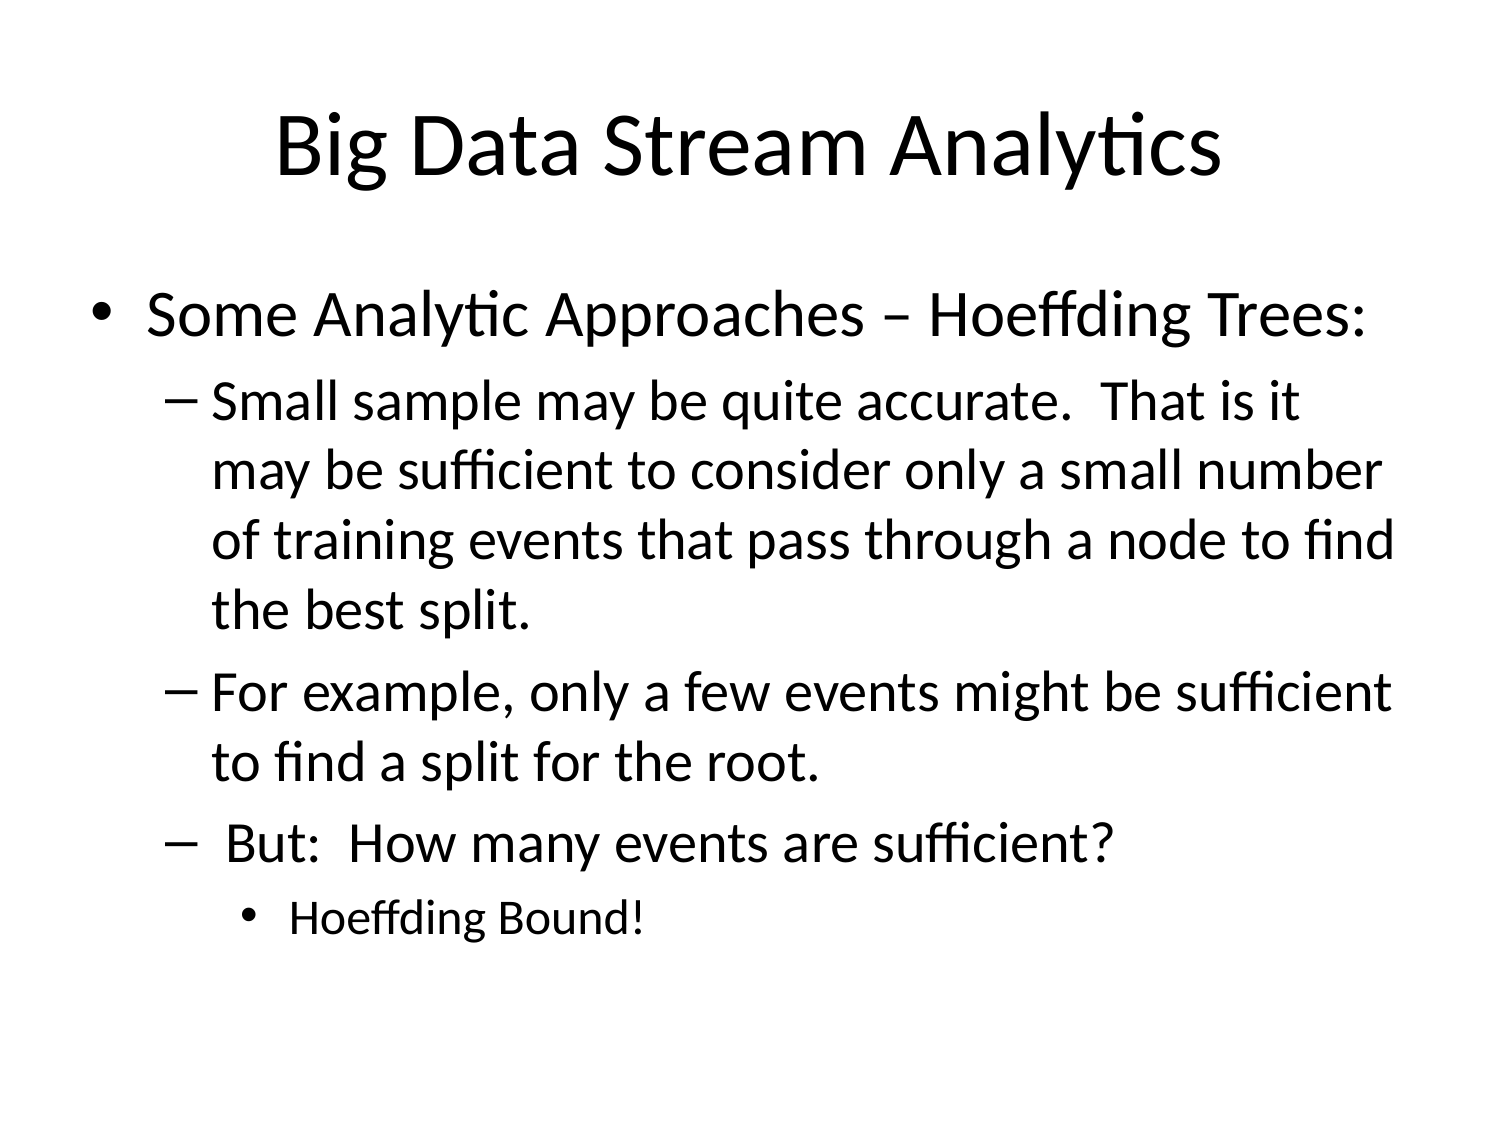

# Big Data Stream Analytics
Some Analytic Approaches – Hoeffding Trees:
Small sample may be quite accurate.  That is it may be sufficient to consider only a small number of training events that pass through a node to find the best split.
For example, only a few events might be sufficient to find a split for the root.
 But:  How many events are sufficient?
 Hoeffding Bound!